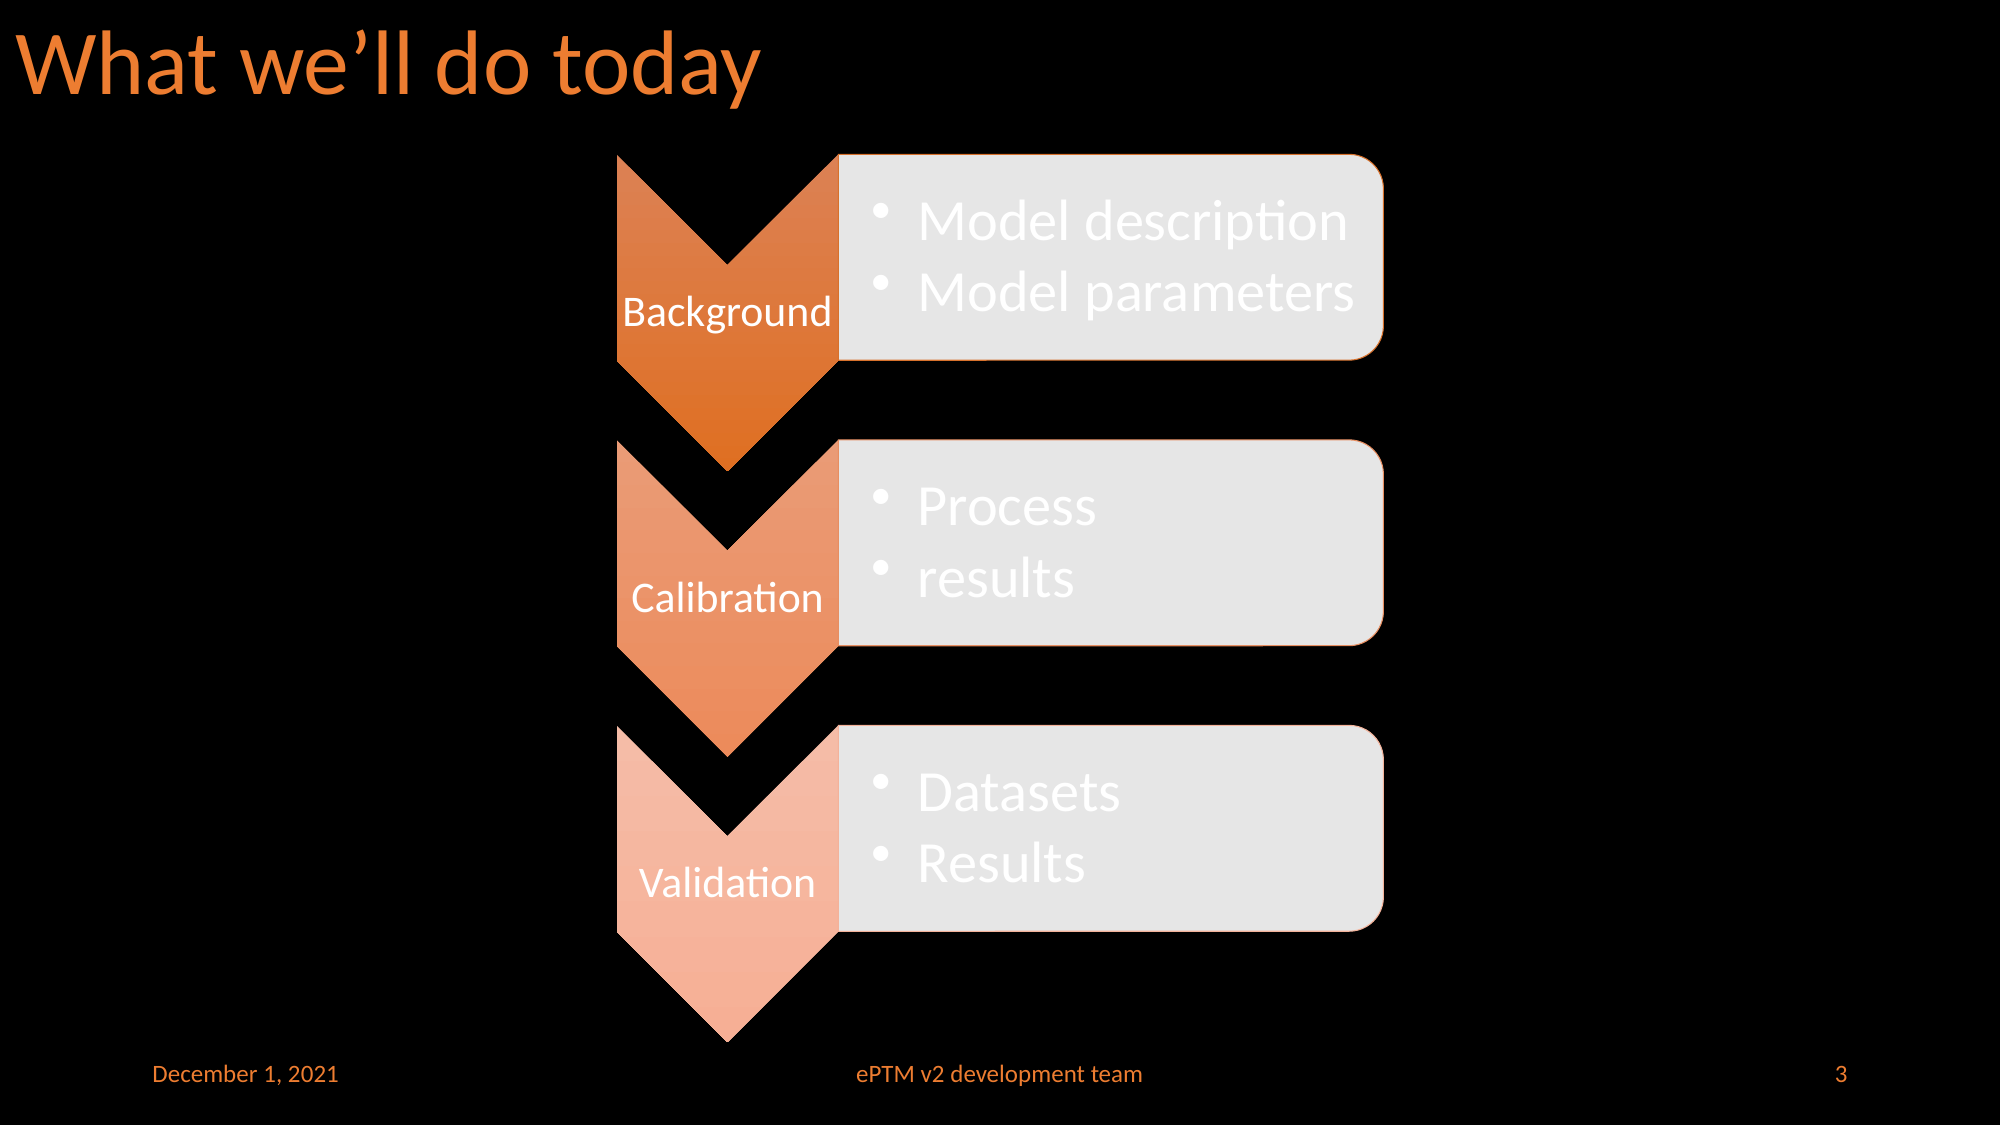

# What we’ll do today
Background
Model description
Model parameters
Calibration
Process
results
Validation
Datasets
Results
December 1, 2021
ePTM v2 development team
3